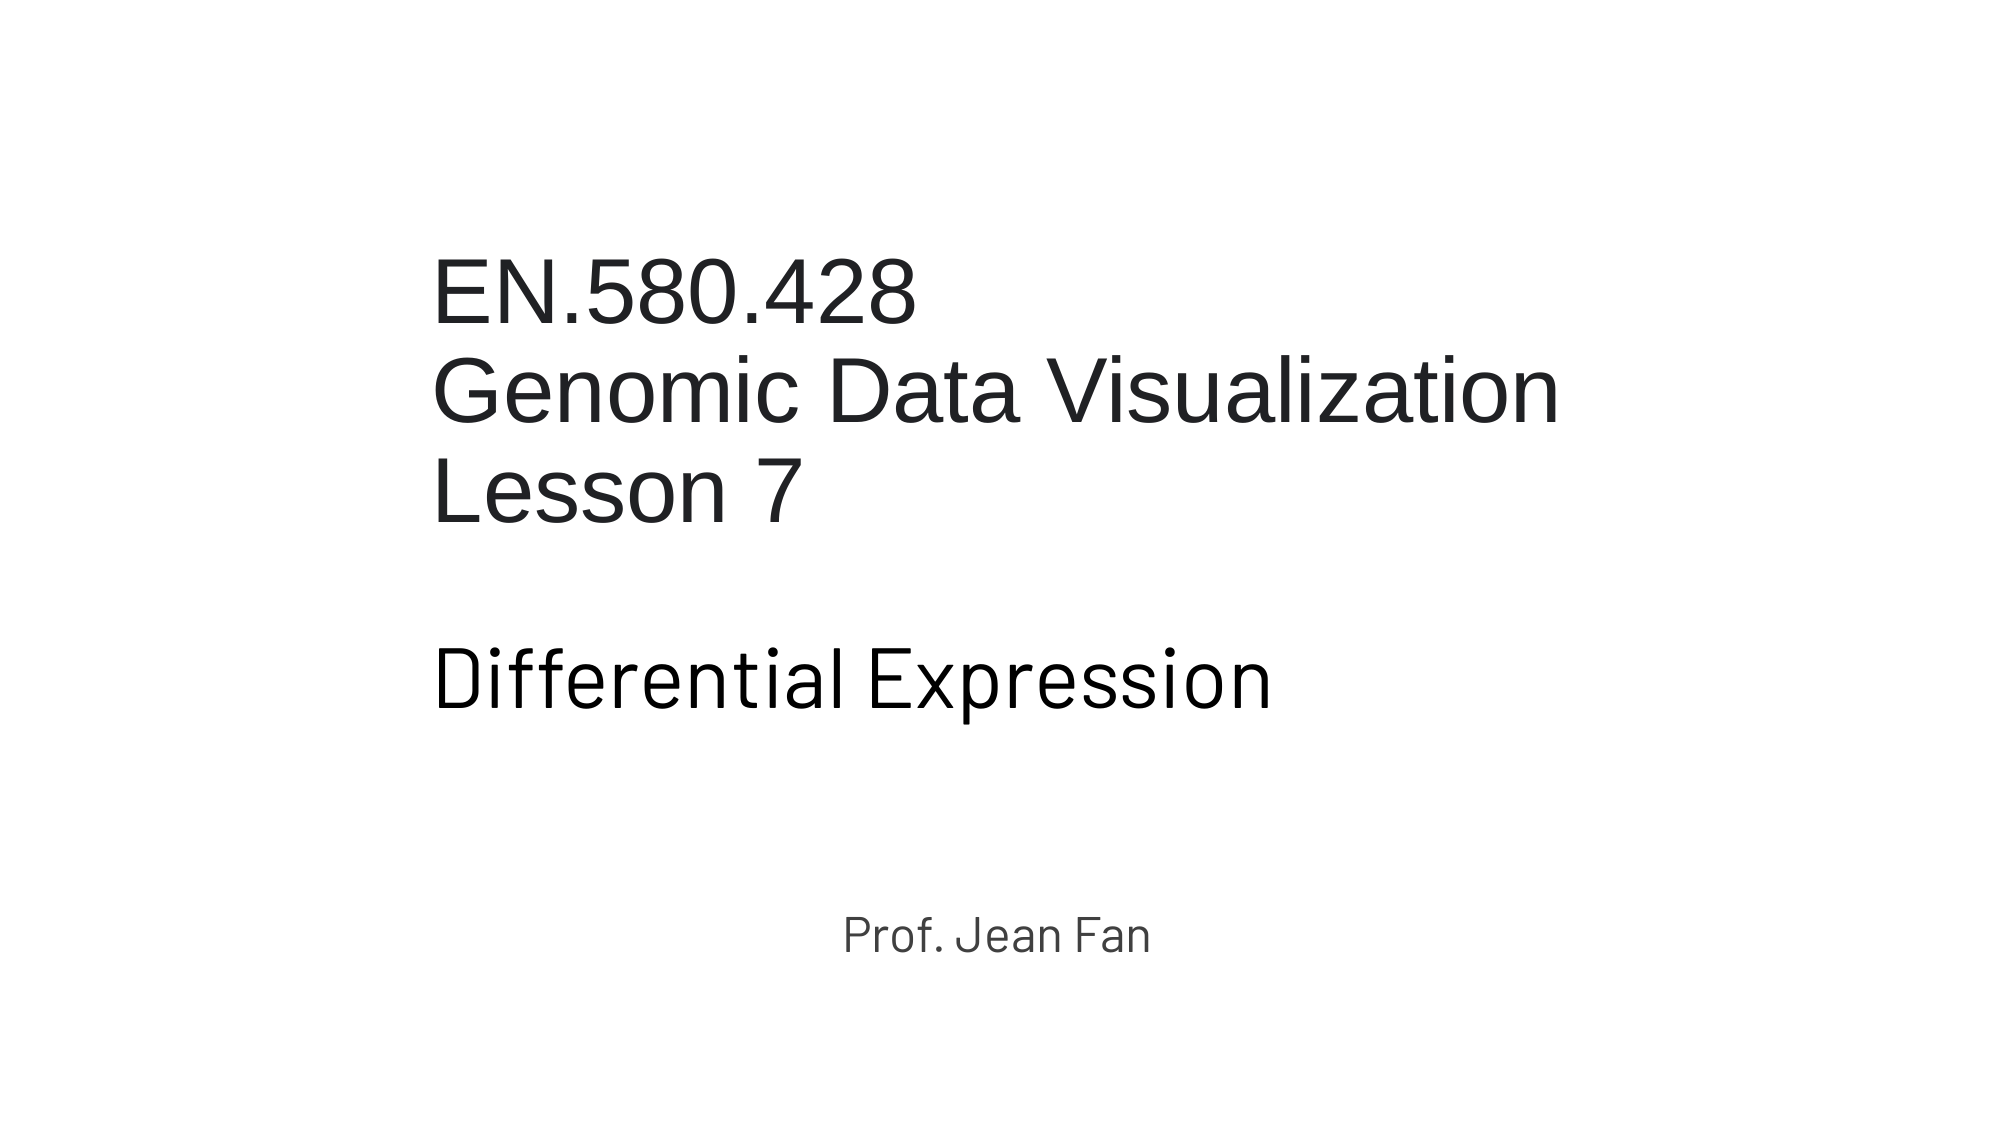

# EN.580.428 Genomic Data Visualization Lesson 7 Differential Expression
Prof. Jean Fan